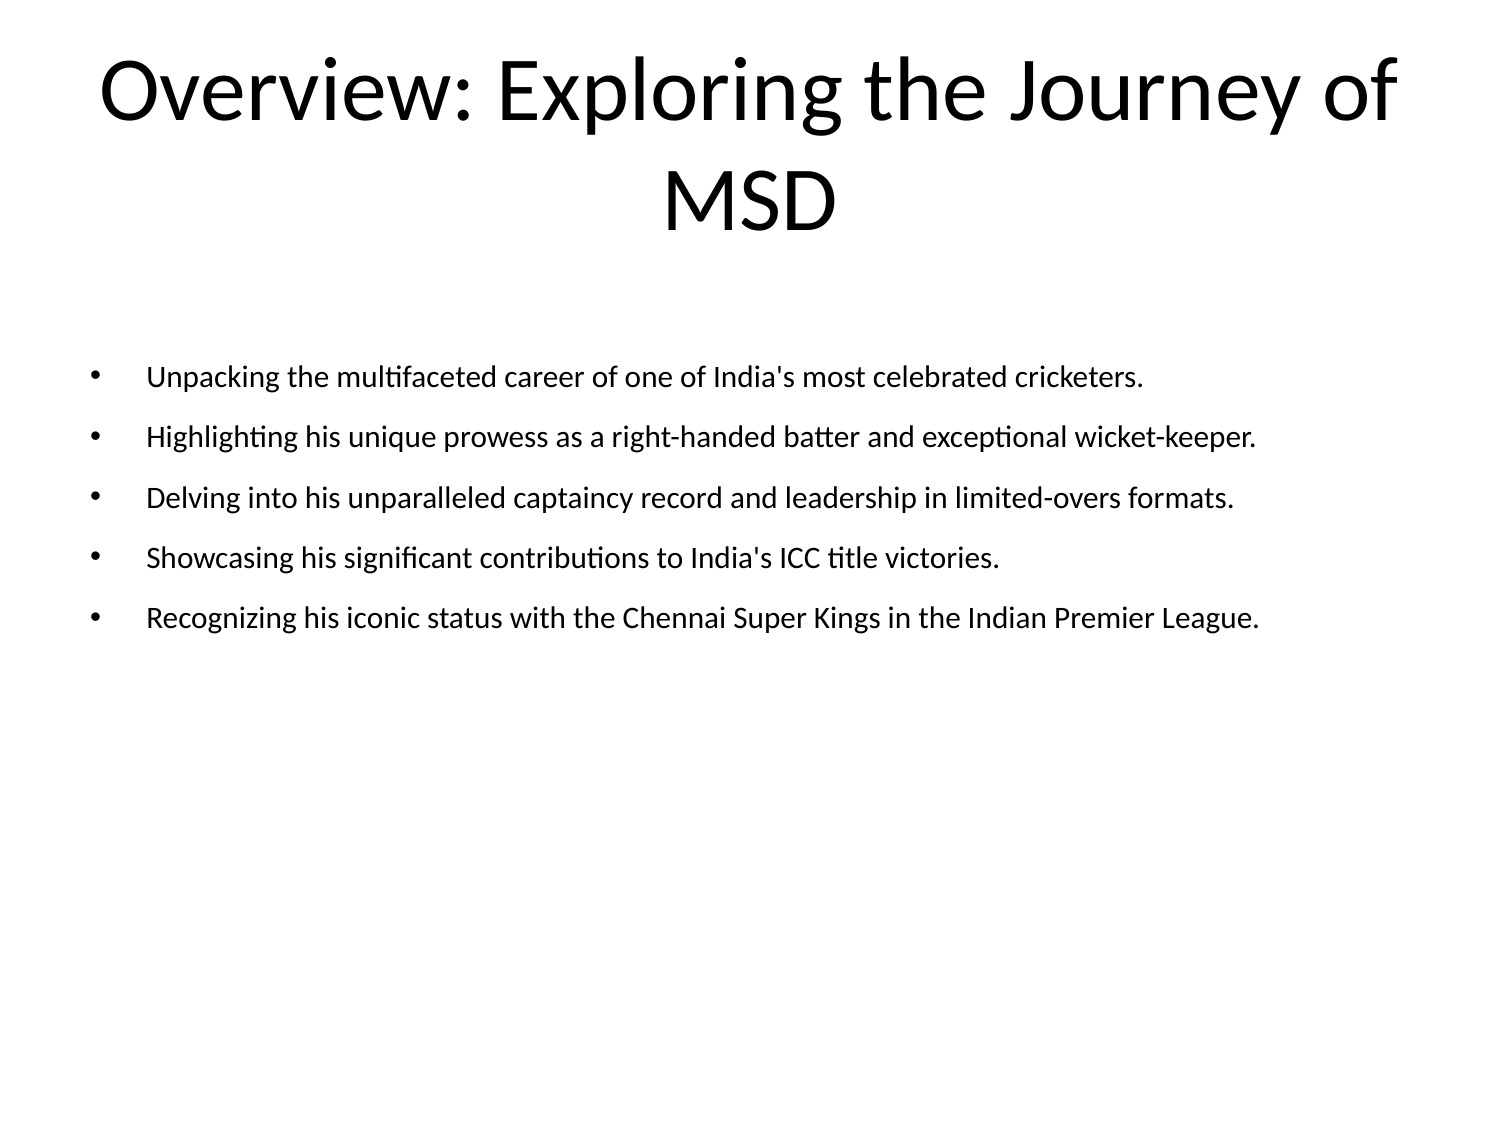

# Overview: Exploring the Journey of MSD

Unpacking the multifaceted career of one of India's most celebrated cricketers.
Highlighting his unique prowess as a right-handed batter and exceptional wicket-keeper.
Delving into his unparalleled captaincy record and leadership in limited-overs formats.
Showcasing his significant contributions to India's ICC title victories.
Recognizing his iconic status with the Chennai Super Kings in the Indian Premier League.